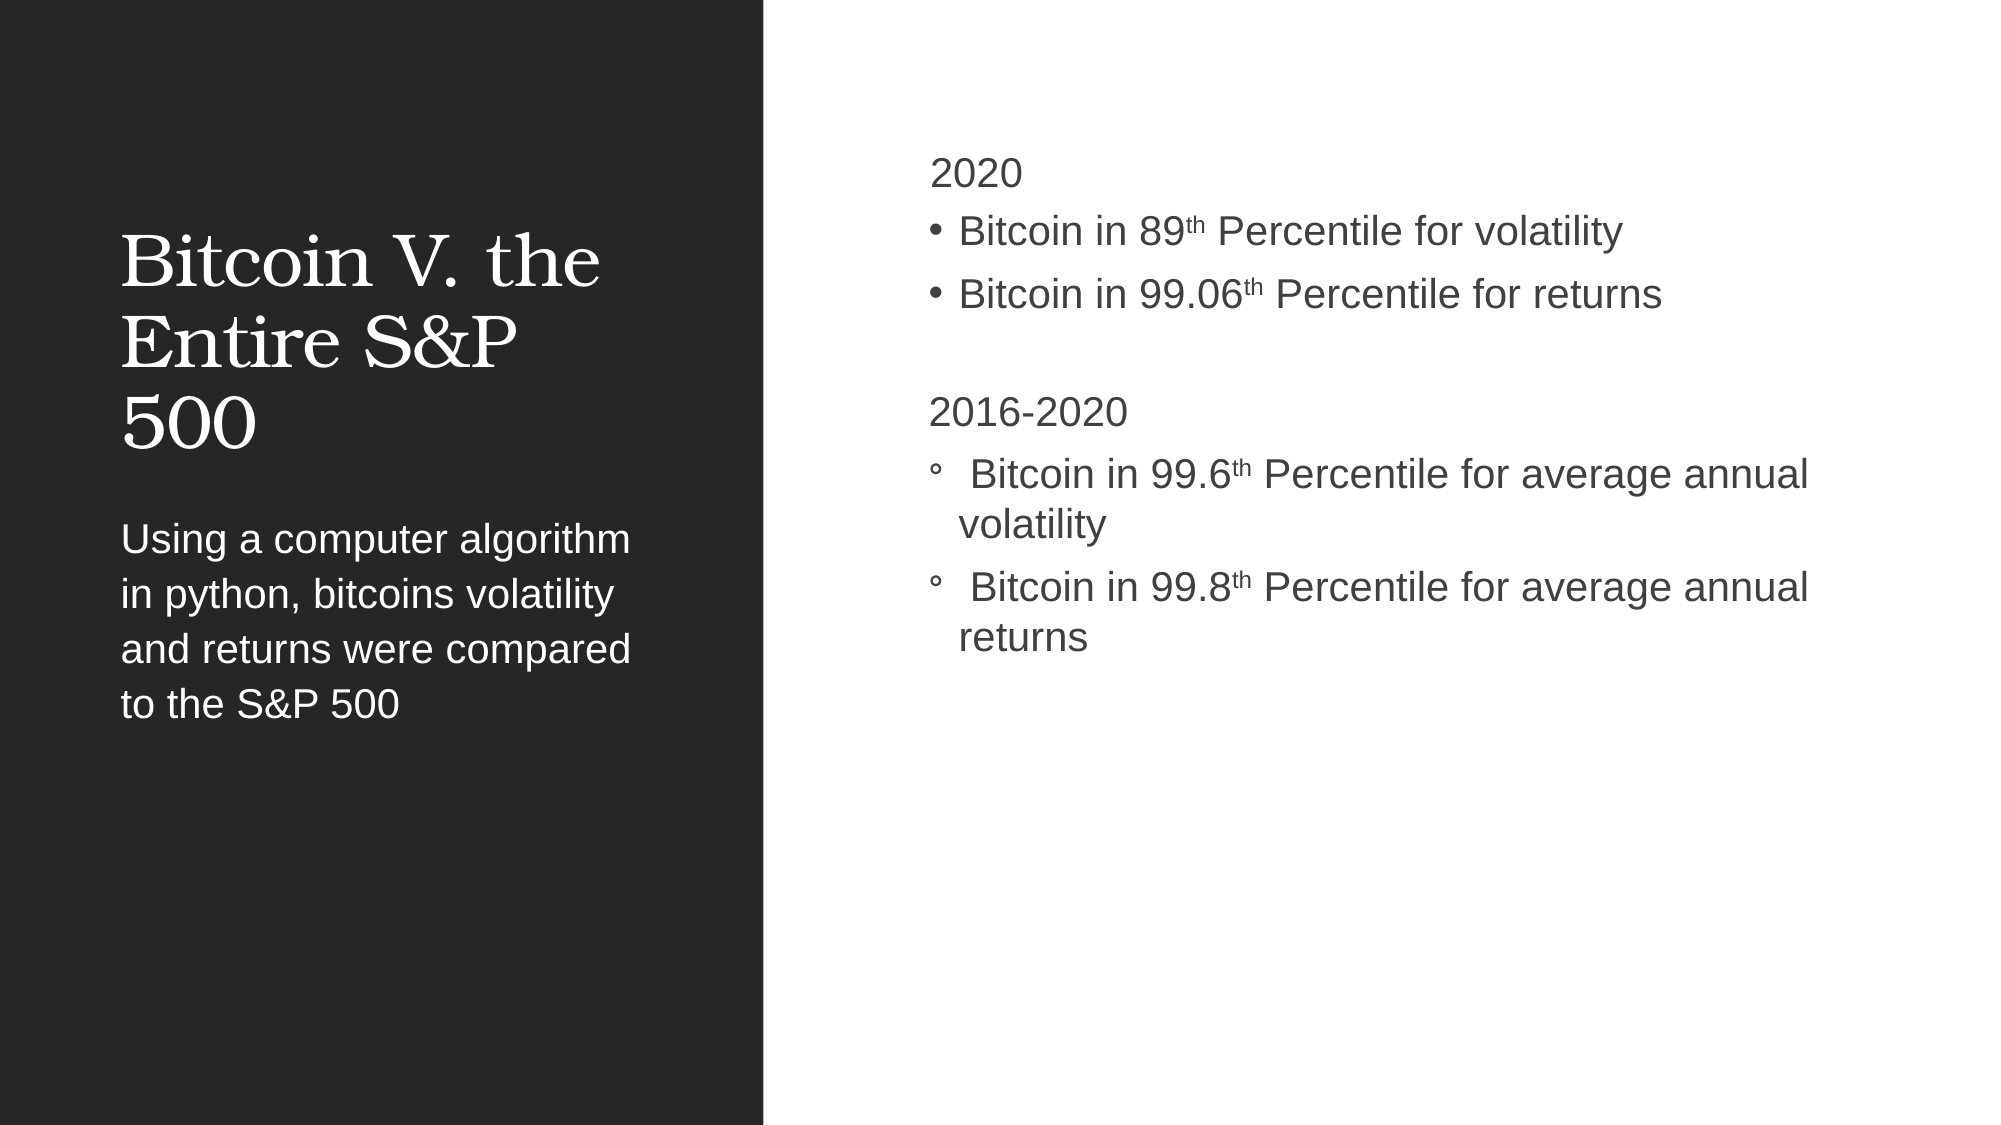

# Bitcoin V. the Entire S&P 500
   2020
Bitcoin in 89th Percentile for volatility
Bitcoin in 99.06th Percentile for returns

2016-2020
 Bitcoin in 99.6th Percentile for average annual volatility
 Bitcoin in 99.8th Percentile for average annual returns

Using a computer algorithm in python, bitcoins volatility and returns were compared to the S&P 500